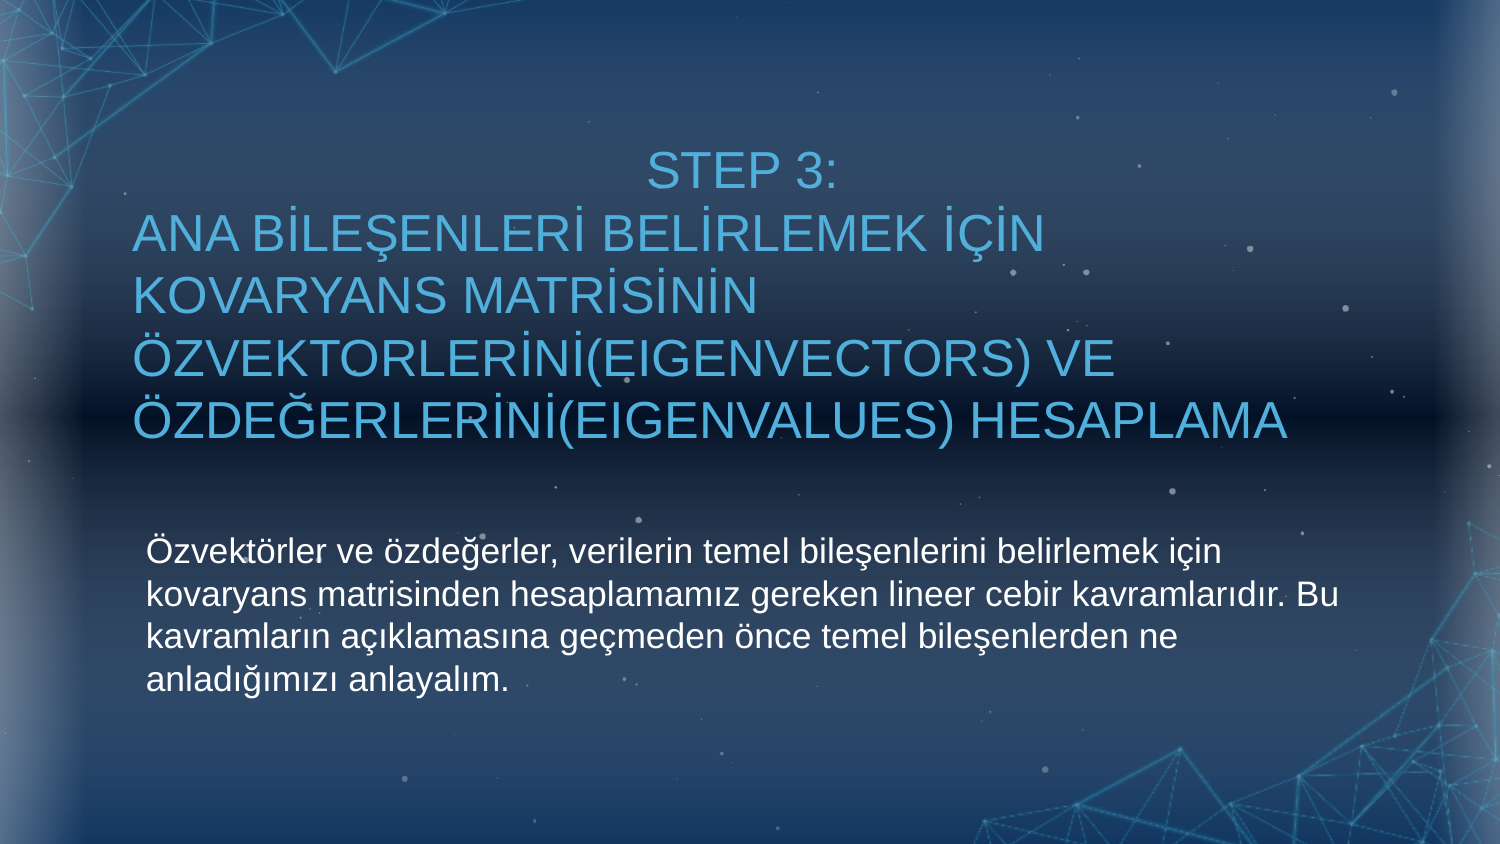

# STEP 3:
ANA BİLEŞENLERİ BELİRLEMEK İÇİN KOVARYANS MATRİSİNİN ÖZVEKTORLERİNİ(EIGENVECTORS) VE ÖZDEĞERLERİNİ(EIGENVALUES) HESAPLAMA
Özvektörler ve özdeğerler, verilerin temel bileşenlerini belirlemek için kovaryans matrisinden hesaplamamız gereken lineer cebir kavramlarıdır. Bu kavramların açıklamasına geçmeden önce temel bileşenlerden ne anladığımızı anlayalım.